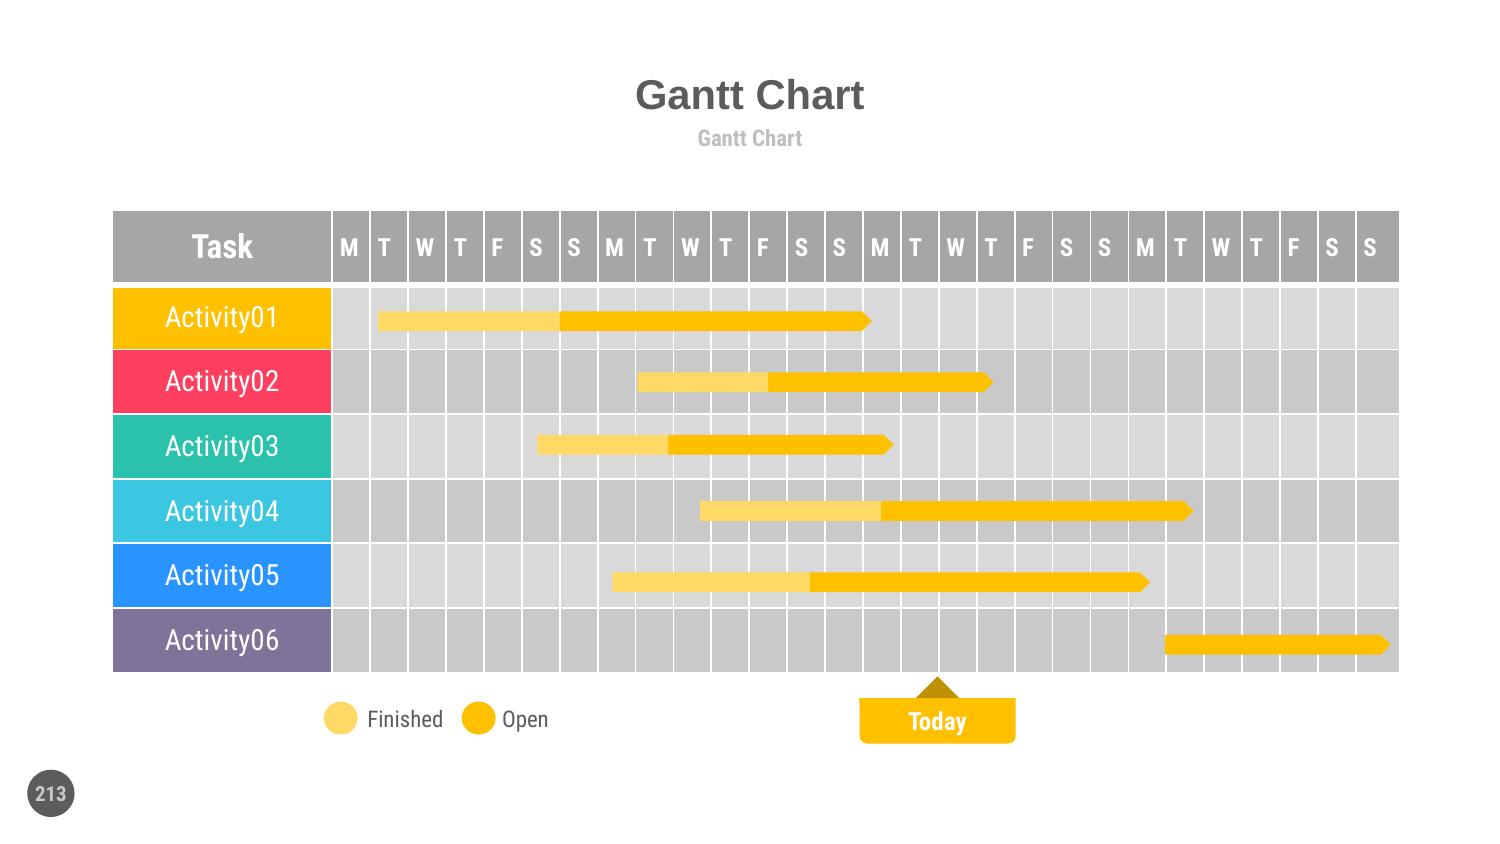

# Gantt Chart
Gantt Chart
| Task | M | T | W | T | F | S | S | M | T | W | T | F | S | S | M | T | W | T | F | S | S | M | T | W | T | F | S | S |
| --- | --- | --- | --- | --- | --- | --- | --- | --- | --- | --- | --- | --- | --- | --- | --- | --- | --- | --- | --- | --- | --- | --- | --- | --- | --- | --- | --- | --- |
| Activity01 |  |  |  |  |  |  |  |  |  |  |  |  |  |  |  |  |  |  |  |  |  |  |  |  |  |  |  |  |
| Activity02 |  |  |  |  |  |  |  |  |  |  |  |  |  |  |  |  |  |  |  |  |  |  |  |  |  |  |  |  |
| Activity03 |  |  |  |  |  |  |  |  |  |  |  |  |  |  |  |  |  |  |  |  |  |  |  |  |  |  |  |  |
| Activity04 |  |  |  |  |  |  |  |  |  |  |  |  |  |  |  |  |  |  |  |  |  |  |  |  |  |  |  |  |
| Activity05 |  |  |  |  |  |  |  |  |  |  |  |  |  |  |  |  |  |  |  |  |  |  |  |  |  |  |  |  |
| Activity06 |  |  |  |  |  |  |  |  |  |  |  |  |  |  |  |  |  |  |  |  |  |  |  |  |  |  |  |  |

Today

Finished

Open
213